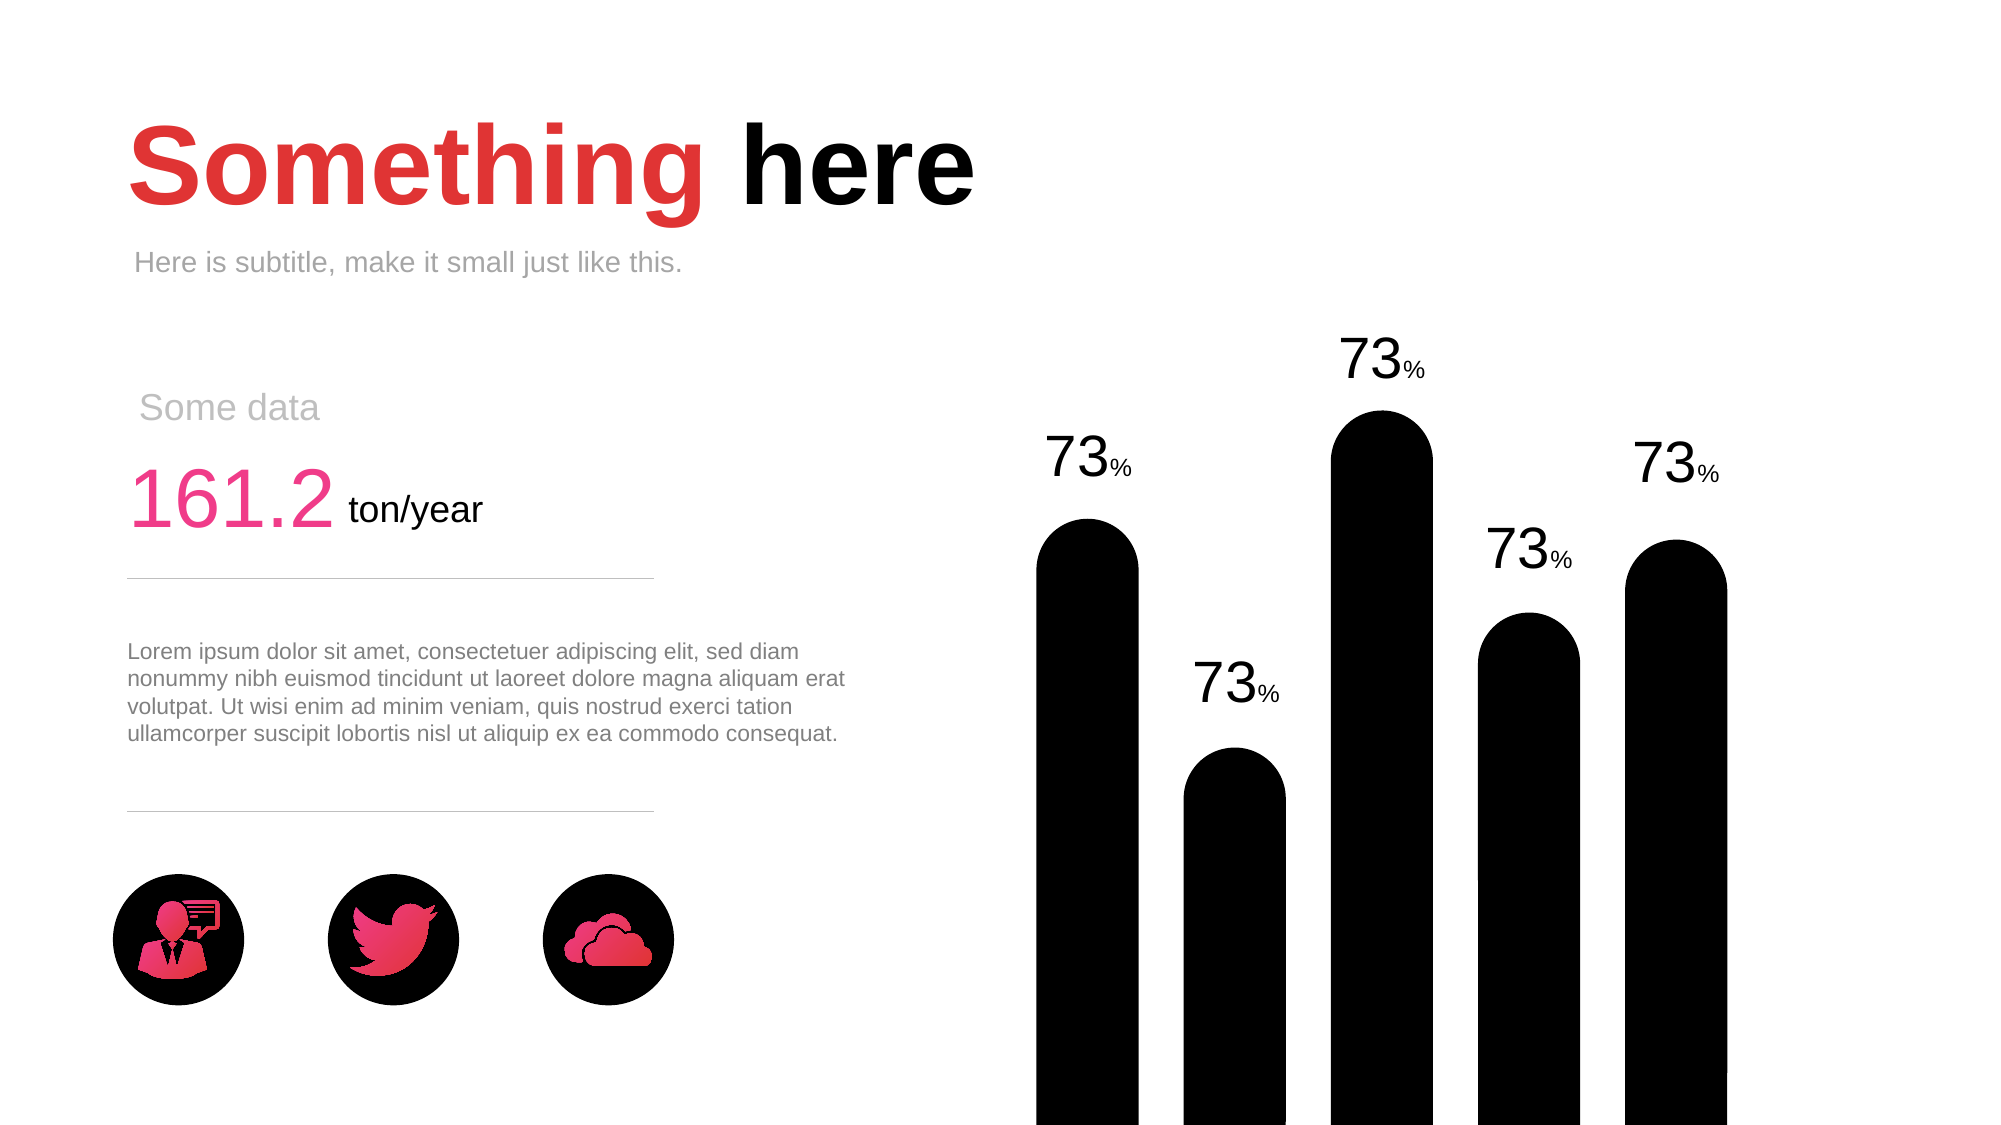

Something here
Here is subtitle, make it small just like this.
73%
Some data
73%

73%
161.2
ton/year
73%

Lorem ipsum dolor sit amet, consectetuer adipiscing elit, sed diam nonummy nibh euismod tincidunt ut laoreet dolore magna aliquam erat volutpat. Ut wisi enim ad minim veniam, quis nostrud exerci tation ullamcorper suscipit lobortis nisl ut aliquip ex ea commodo consequat.
73%